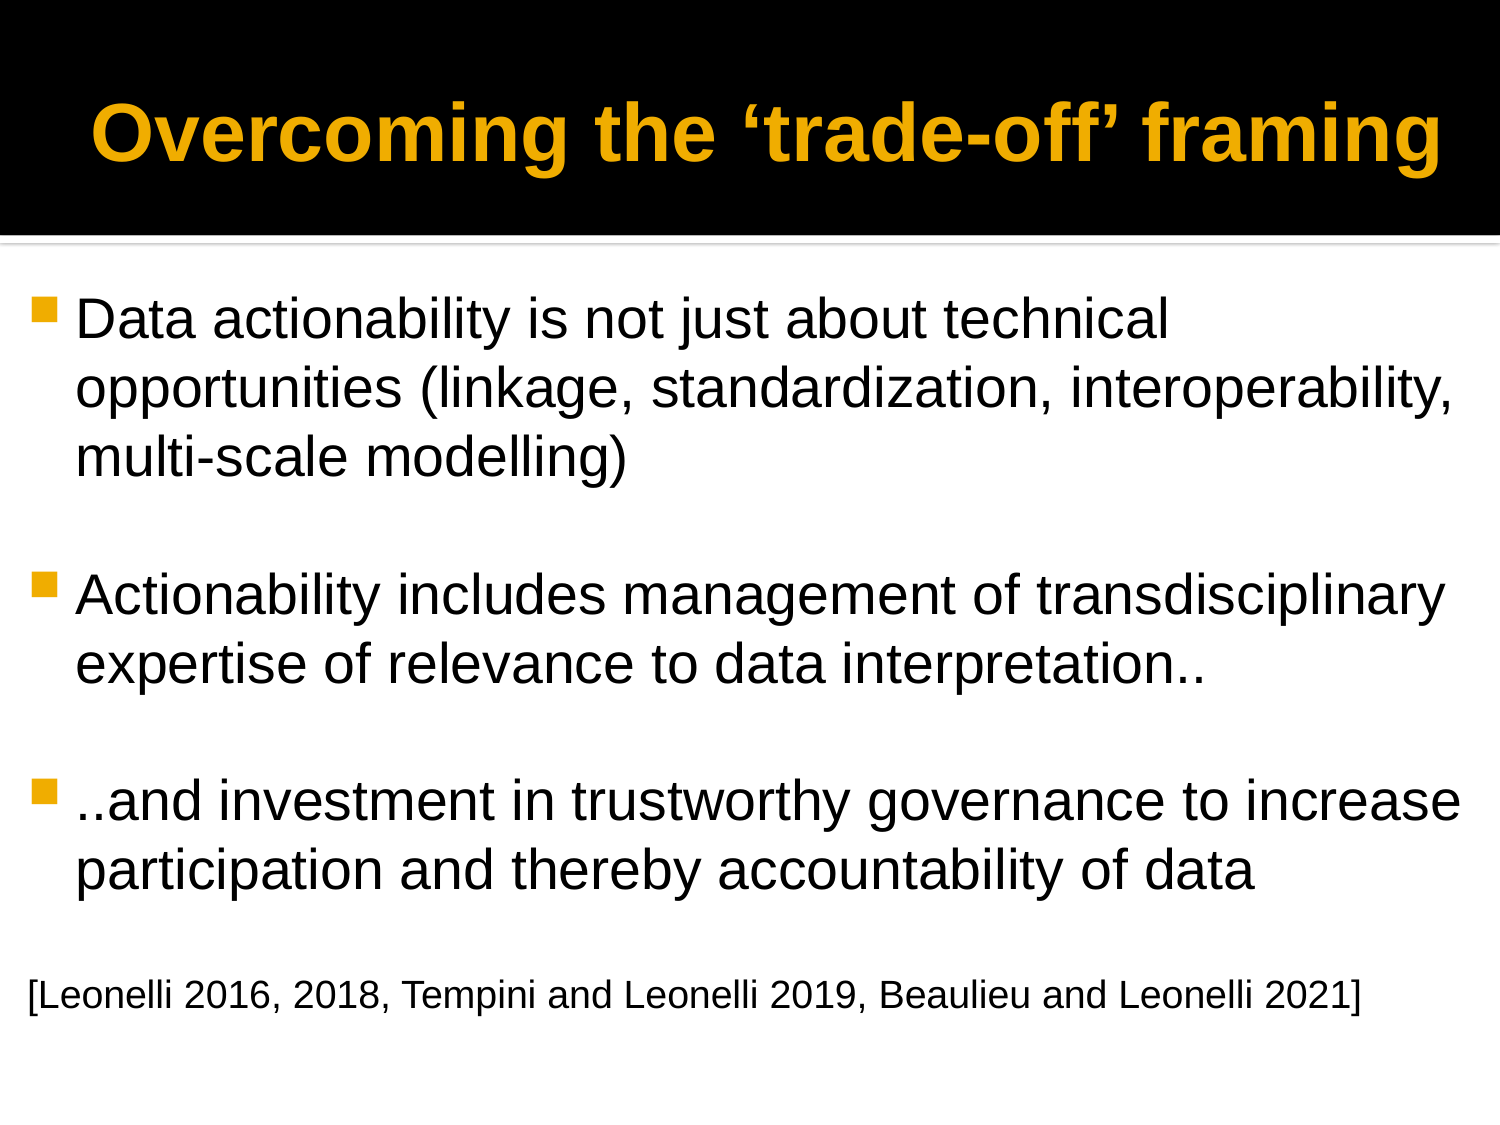

# Overcoming the ‘trade-off’ framing
Data actionability is not just about technical opportunities (linkage, standardization, interoperability, multi-scale modelling)

Actionability includes management of transdisciplinary expertise of relevance to data interpretation..

..and investment in trustworthy governance to increase participation and thereby accountability of data

[Leonelli 2016, 2018, Tempini and Leonelli 2019, Beaulieu and Leonelli 2021]